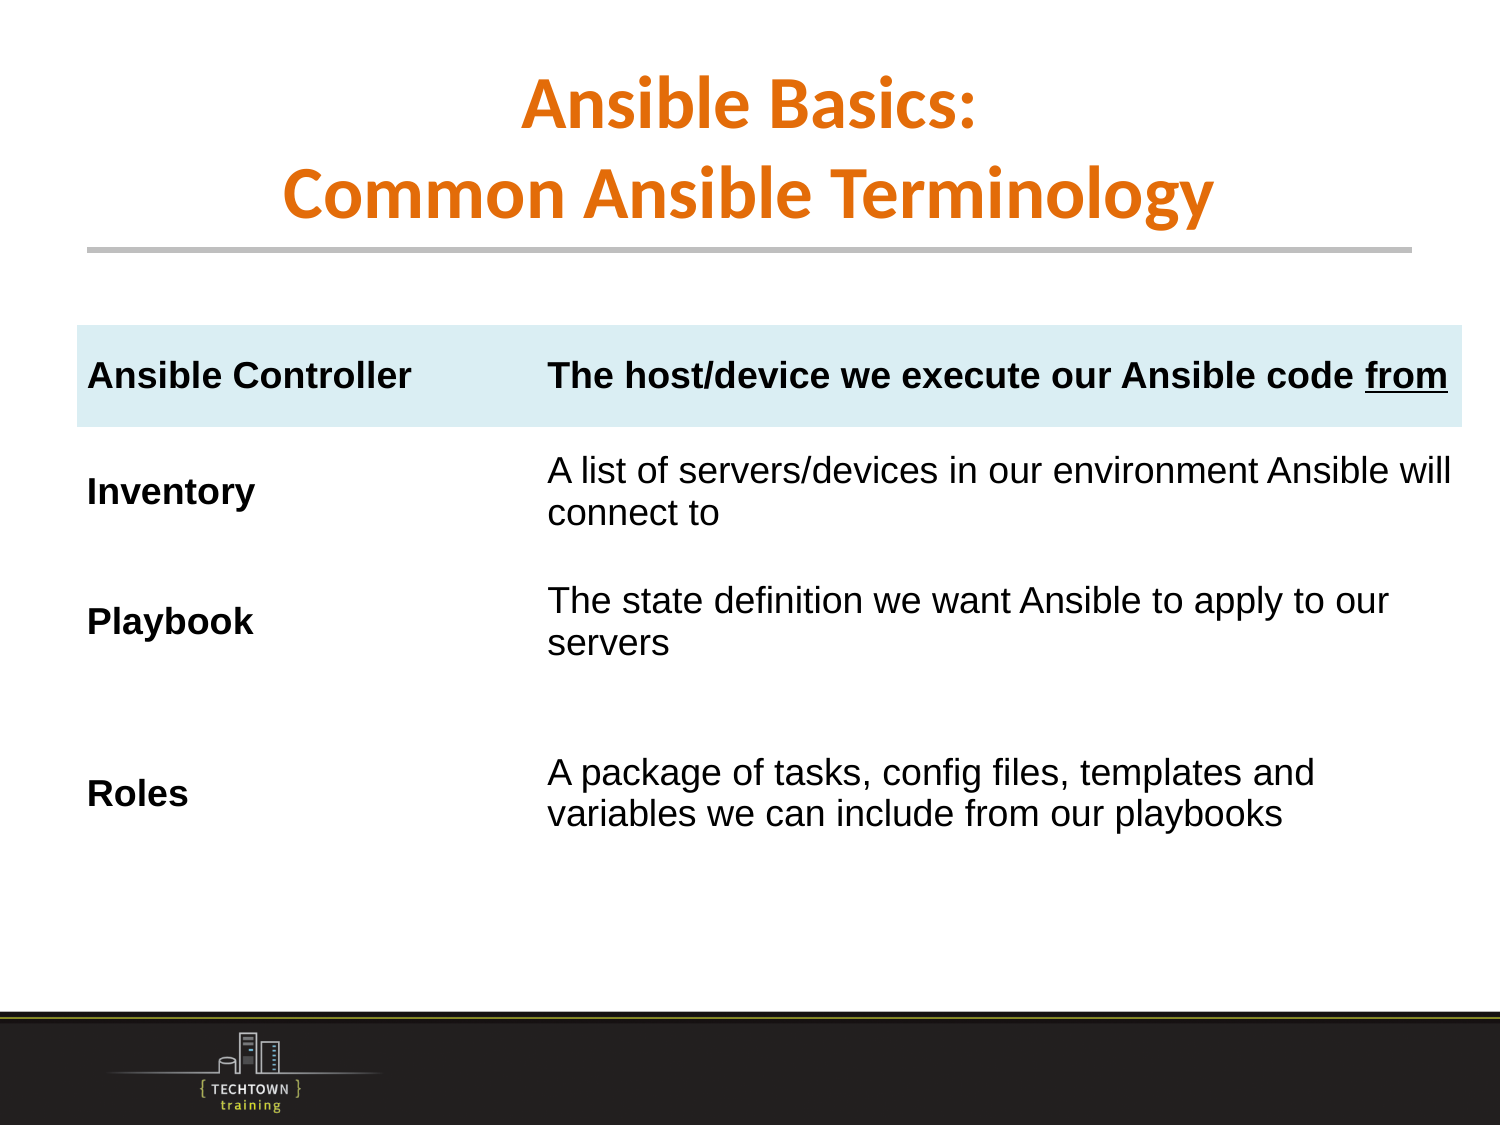

# Ansible Basics: Common Ansible Terminology
| Ansible Controller | The host/device we execute our Ansible code from |
| --- | --- |
| Inventory | A list of servers/devices in our environment Ansible will connect to |
| Playbook | The state definition we want Ansible to apply to our servers |
| Roles | A package of tasks, config files, templates and variables we can include from our playbooks |